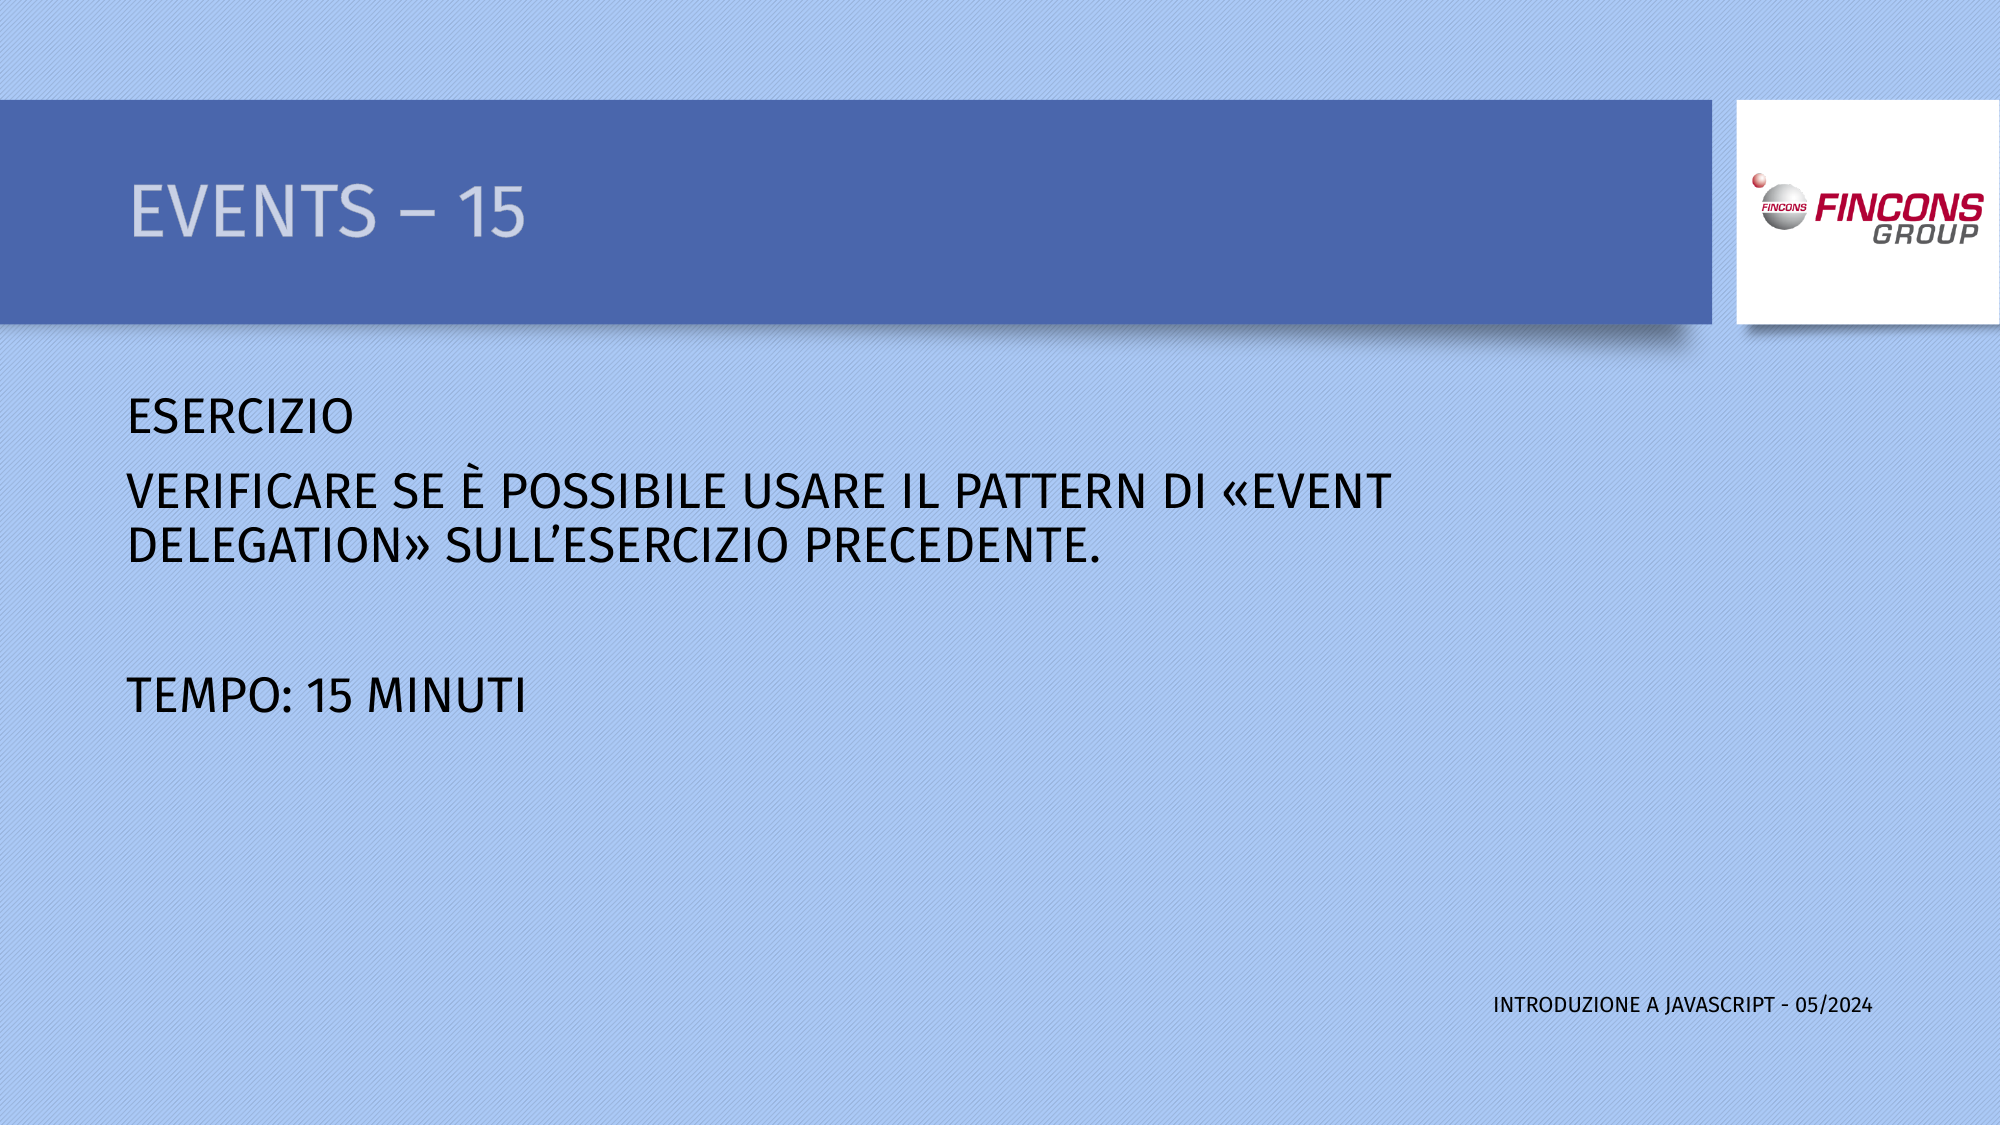

# EVENTS – 15
ESERCIZIO
VERIFICARE SE È POSSIBILE USARE IL PATTERN DI «EVENT DELEGATION» SULL’ESERCIZIO PRECEDENTE.

TEMPO: 15 MINUTI
INTRODUZIONE A JAVASCRIPT - 05/2024